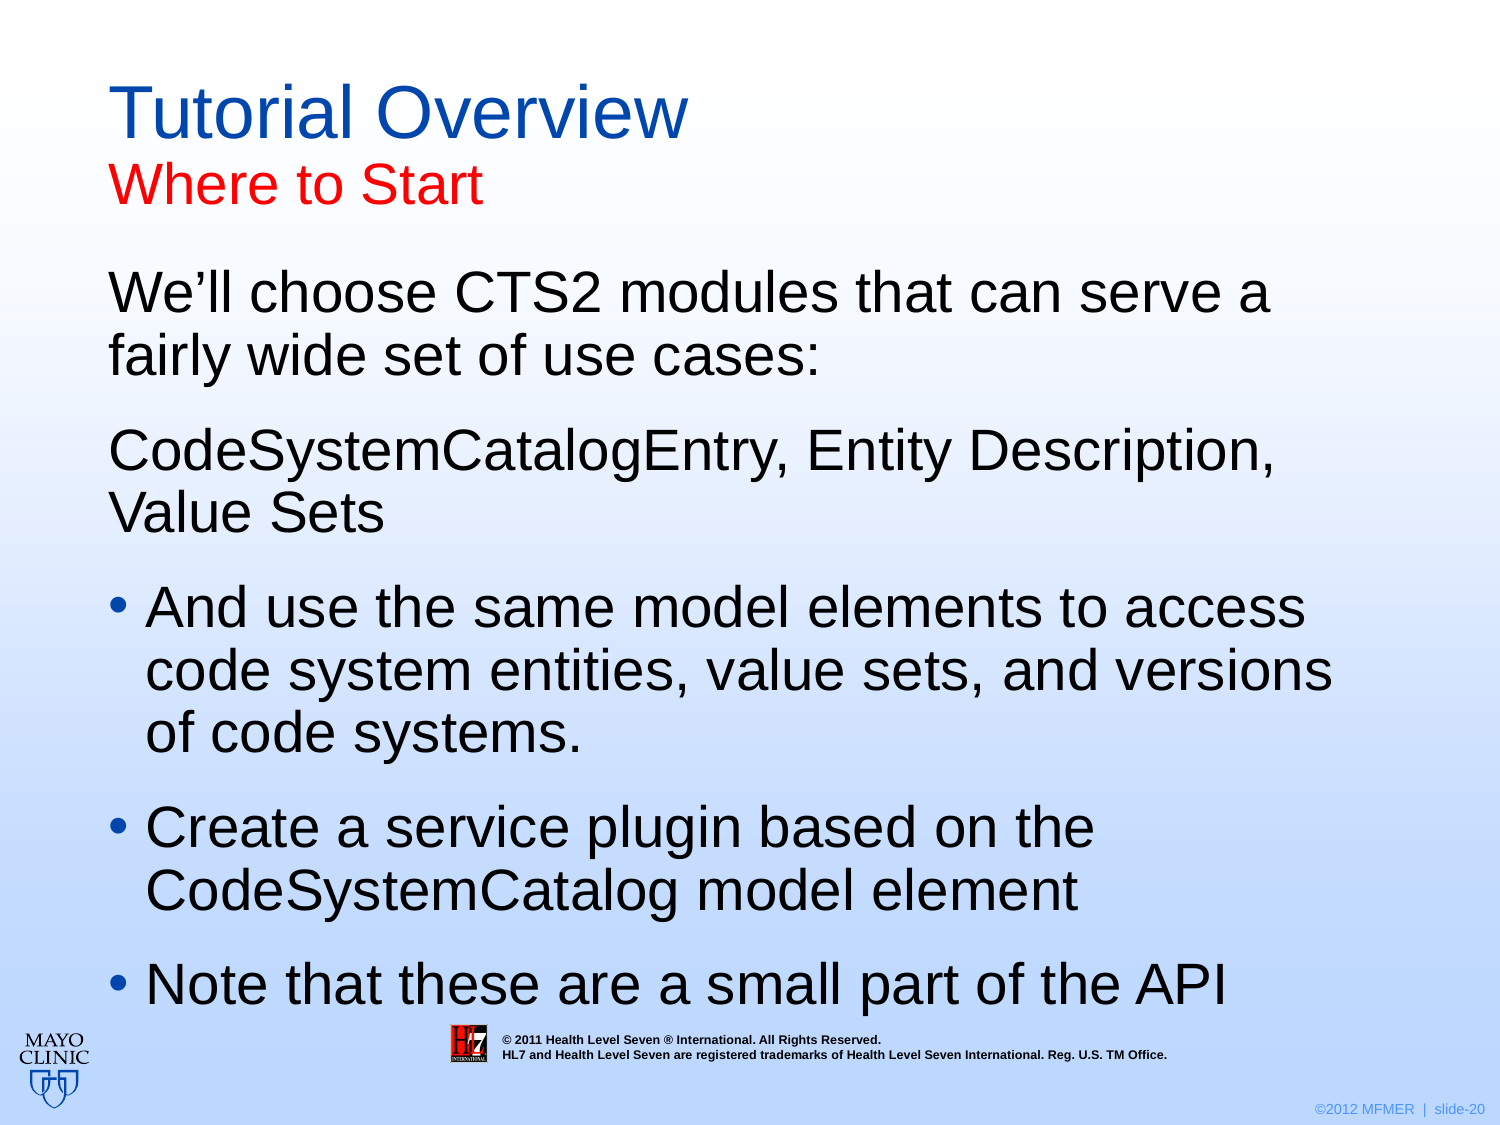

# Tutorial Overview Where to Start
We’ll choose CTS2 modules that can serve a fairly wide set of use cases:
CodeSystemCatalogEntry, Entity Description, Value Sets
And use the same model elements to access code system entities, value sets, and versions of code systems.
Create a service plugin based on the CodeSystemCatalog model element
Note that these are a small part of the API